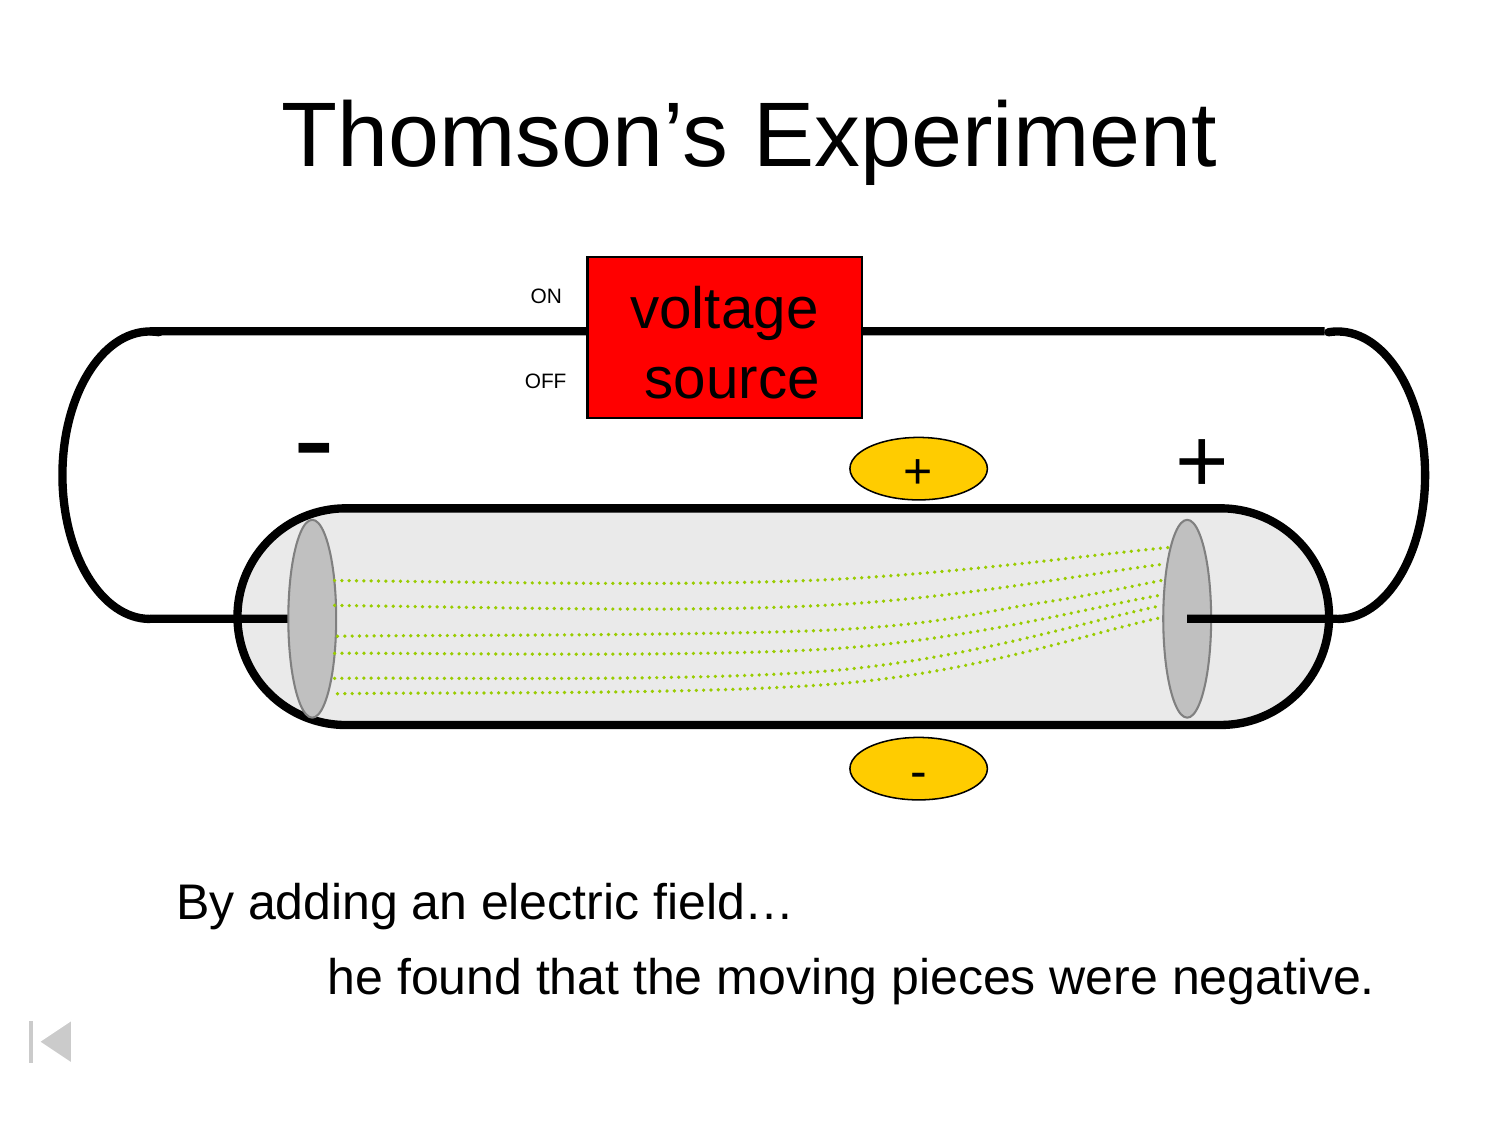

# Thomson’s Experiment

voltage
source
ON

-
OFF
+
+
-

By adding an electric field…
he found that the moving pieces were negative.